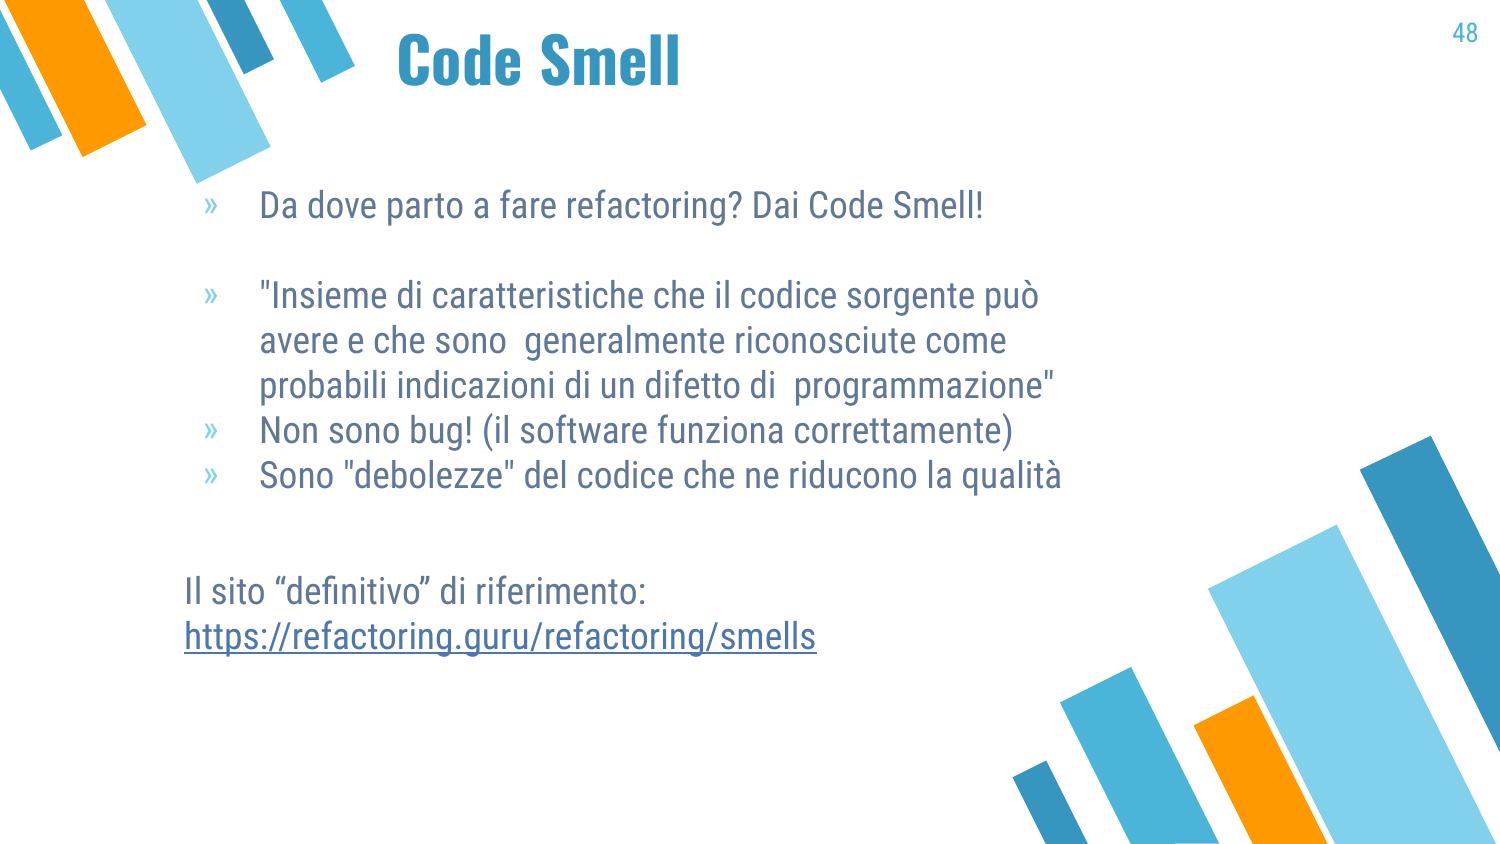

48
# Code Smell
Da dove parto a fare refactoring? Dai Code Smell!

"Insieme di caratteristiche che il codice sorgente può avere e che sono  generalmente riconosciute come probabili indicazioni di un difetto di  programmazione"
Non sono bug! (il software funziona correttamente)
Sono "debolezze" del codice che ne riducono la qualità

Il sito “definitivo” di riferimento: https://refactoring.guru/refactoring/smells